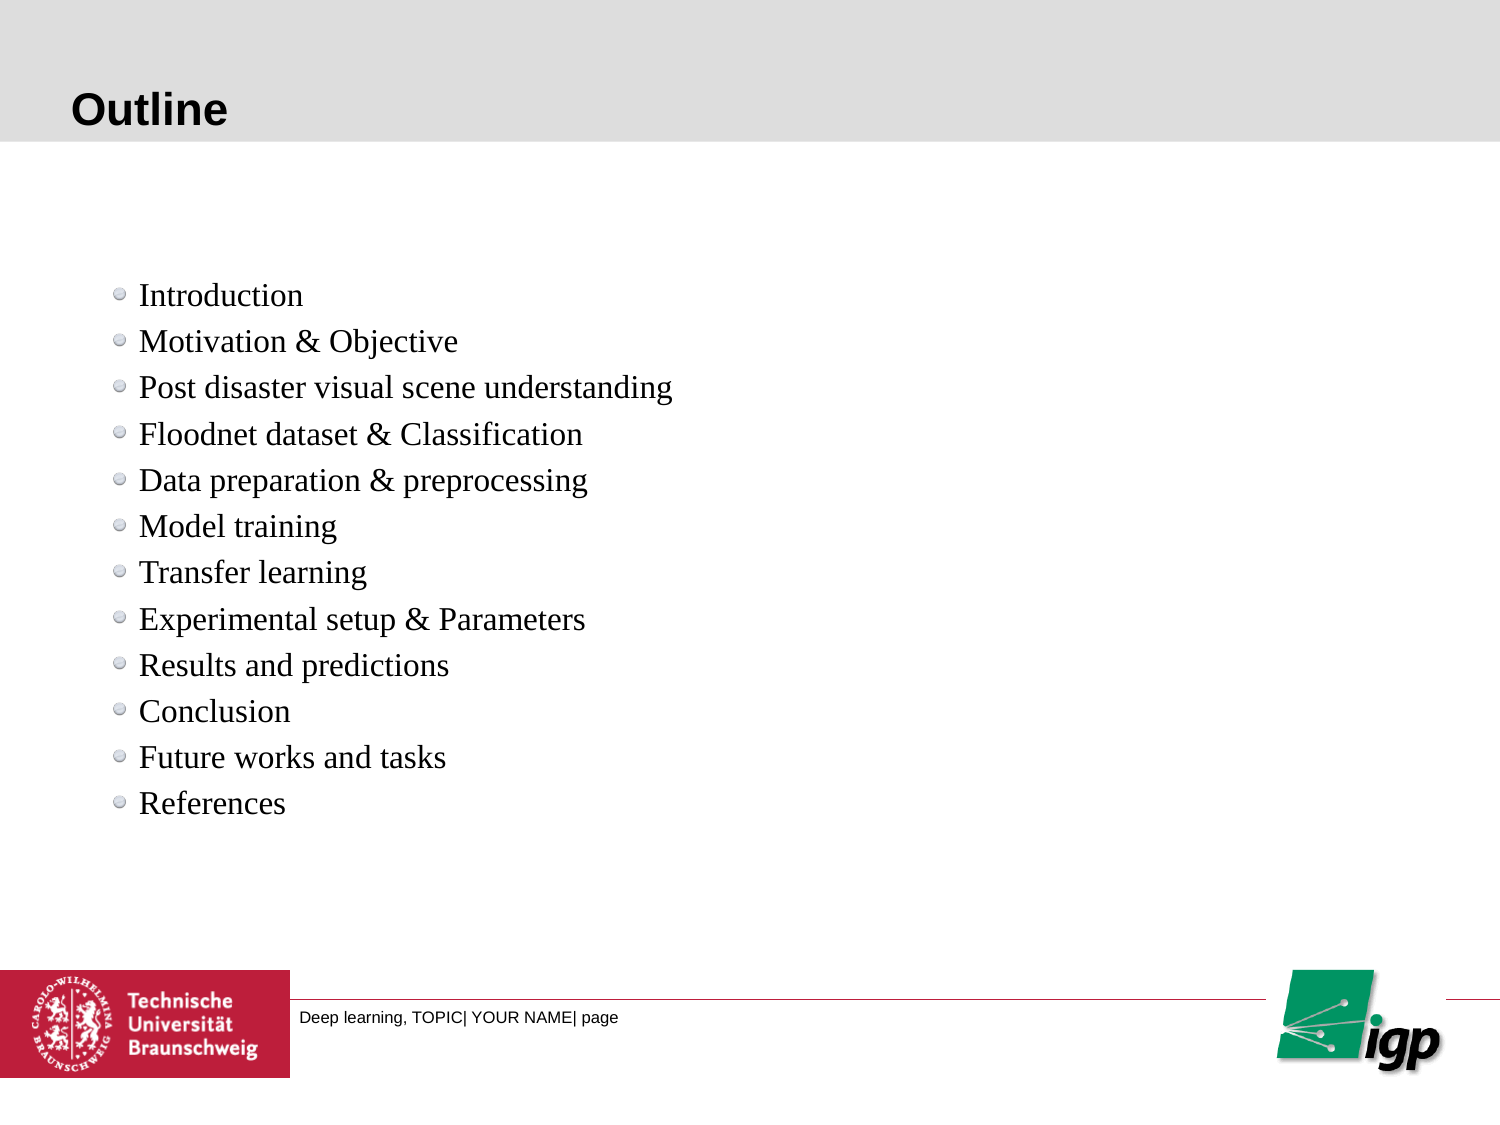

# Outline
Introduction
Motivation & Objective
Post disaster visual scene understanding
Floodnet dataset & Classification
Data preparation & preprocessing
Model training
Transfer learning
Experimental setup & Parameters
Results and predictions
Conclusion
Future works and tasks
References
2